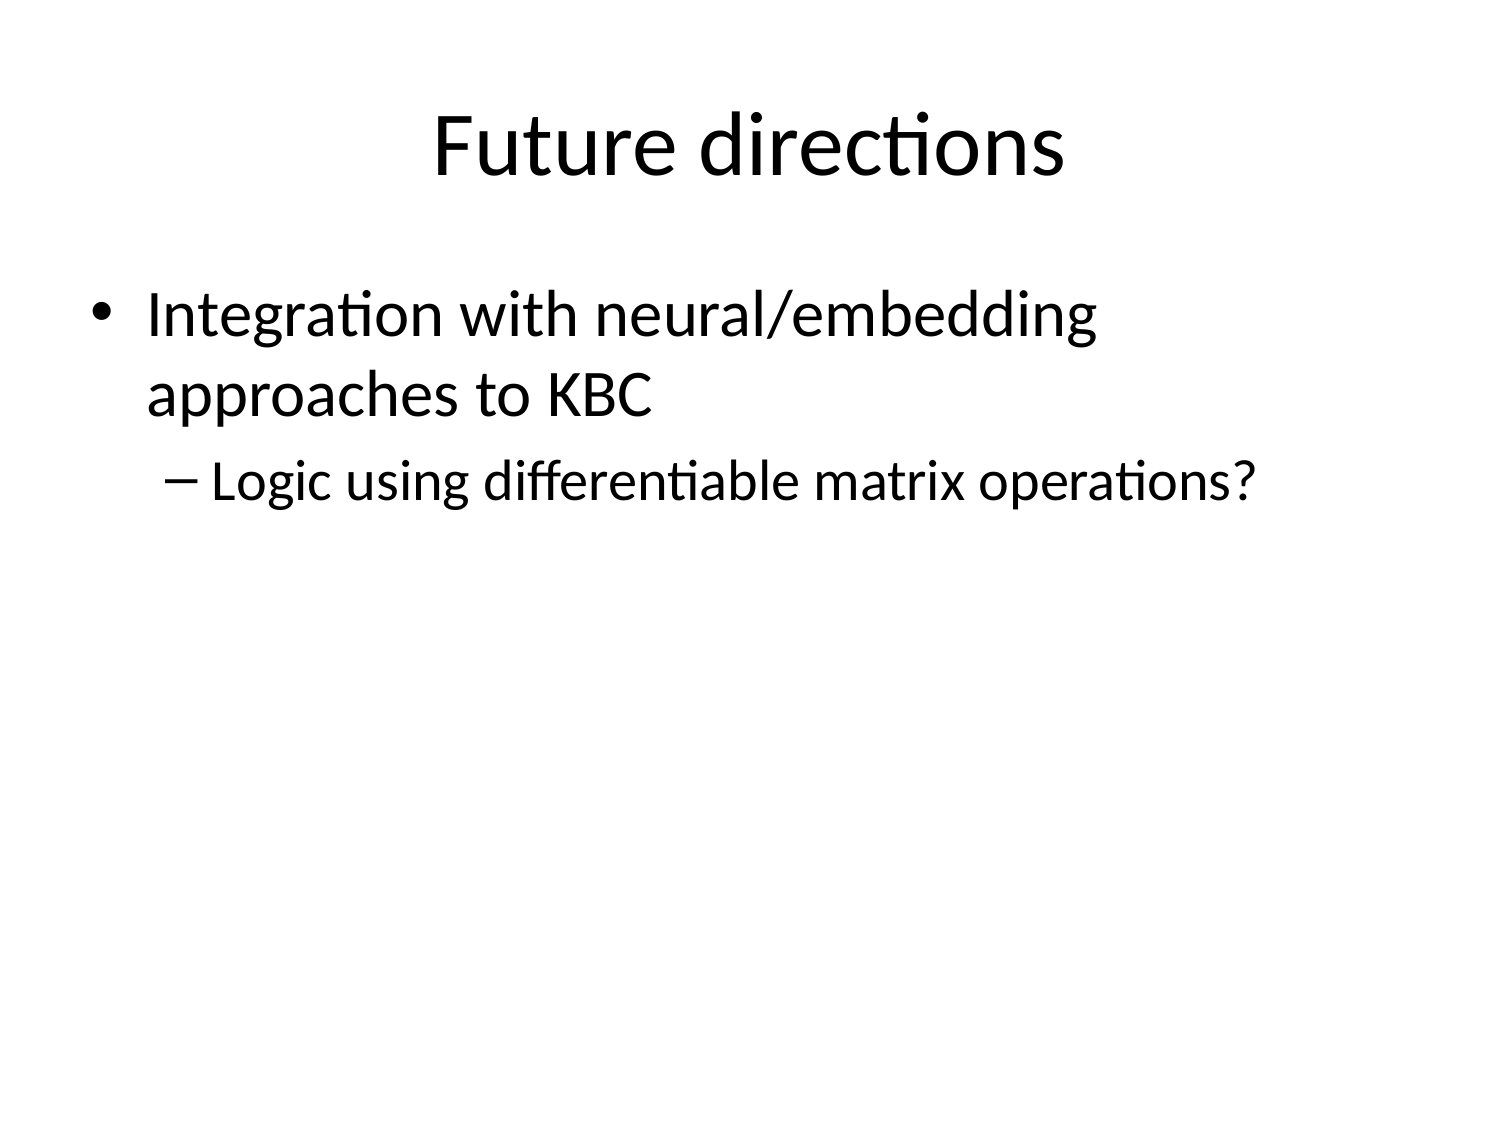

# Future directions
Integration with neural/embedding approaches to KBC
Logic using differentiable matrix operations?